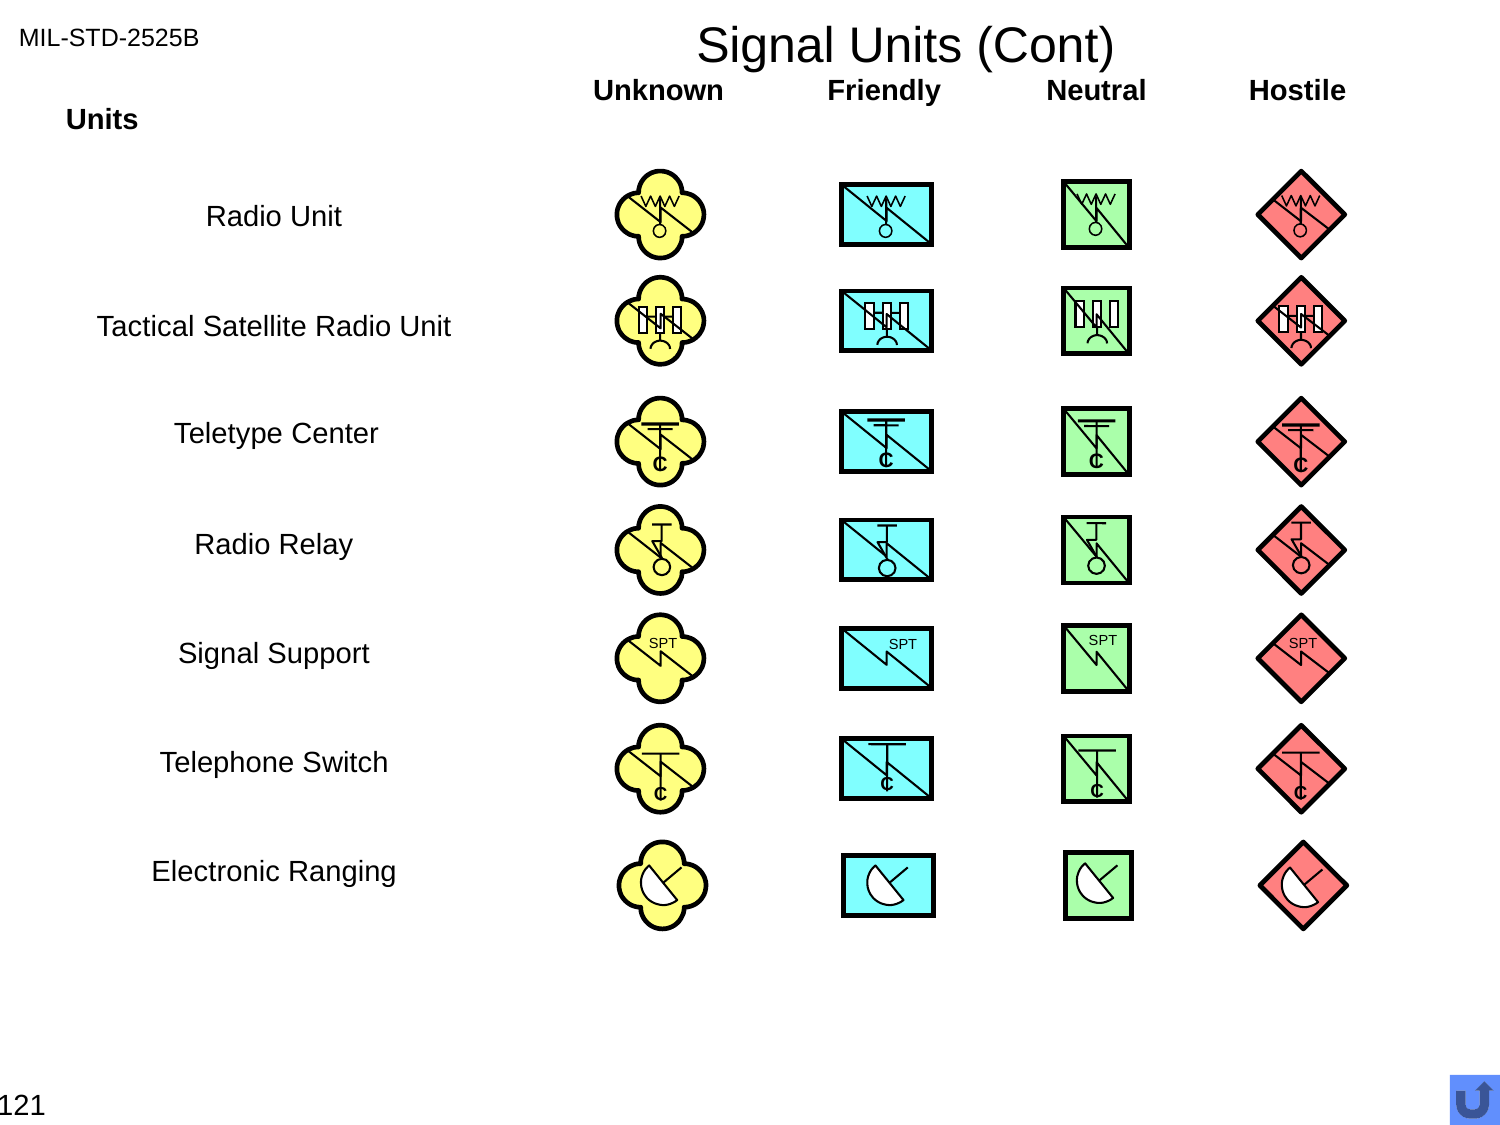

# Signal Units (Cont)
MIL-STD-2525B
Unknown
Friendly
Neutral
Hostile
Units

Radio Unit

Tactical Satellite Radio Unit

C

C

C

C
Teletype Center

Radio Relay

SPT

SPT

SPT

SPT
Signal Support

C

C

C

C
Telephone Switch

Electronic Ranging

121